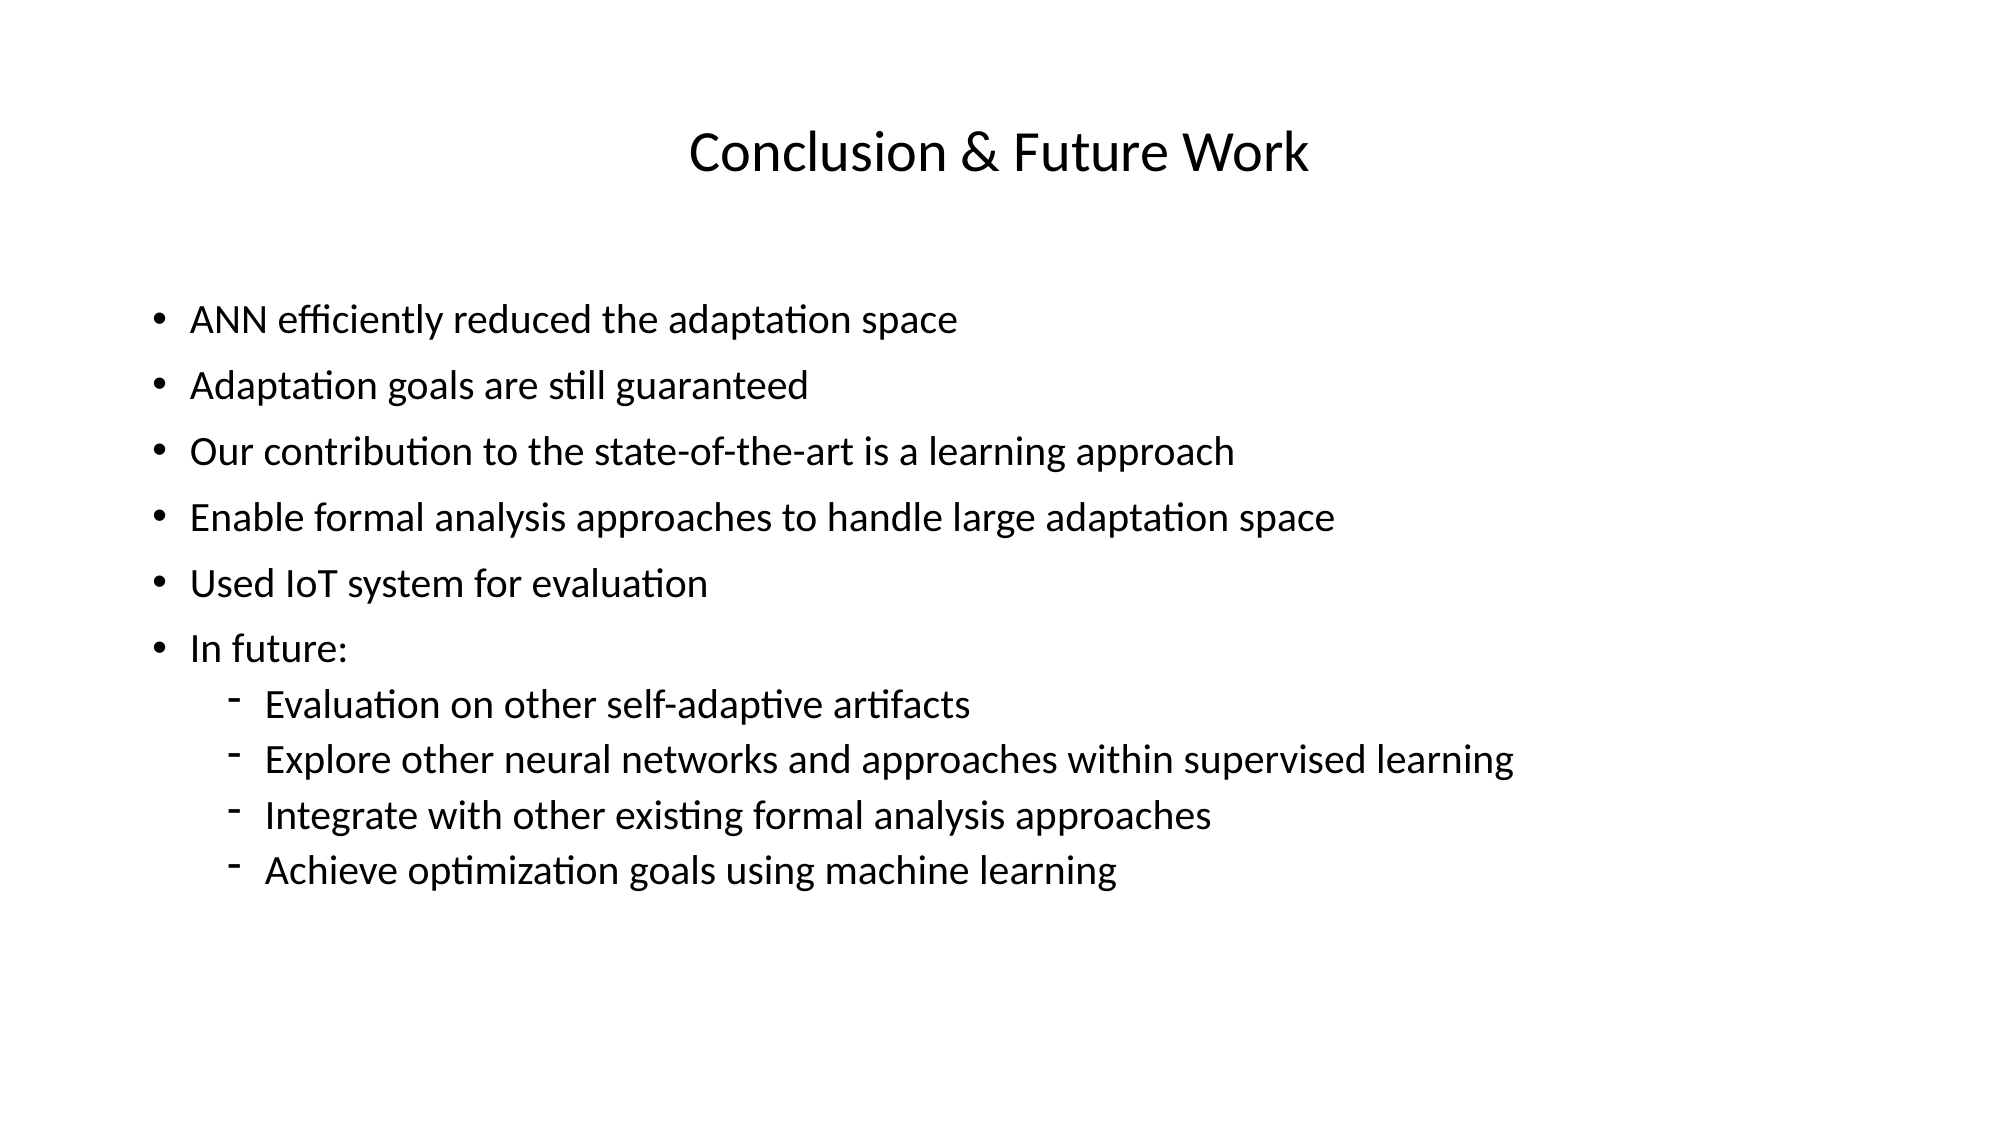

# Conclusion & Future Work
ANN efficiently reduced the adaptation space
Adaptation goals are still guaranteed
Our contribution to the state-of-the-art is a learning approach
Enable formal analysis approaches to handle large adaptation space
Used IoT system for evaluation
In future:
Evaluation on other self-adaptive artifacts
Explore other neural networks and approaches within supervised learning
Integrate with other existing formal analysis approaches
Achieve optimization goals using machine learning